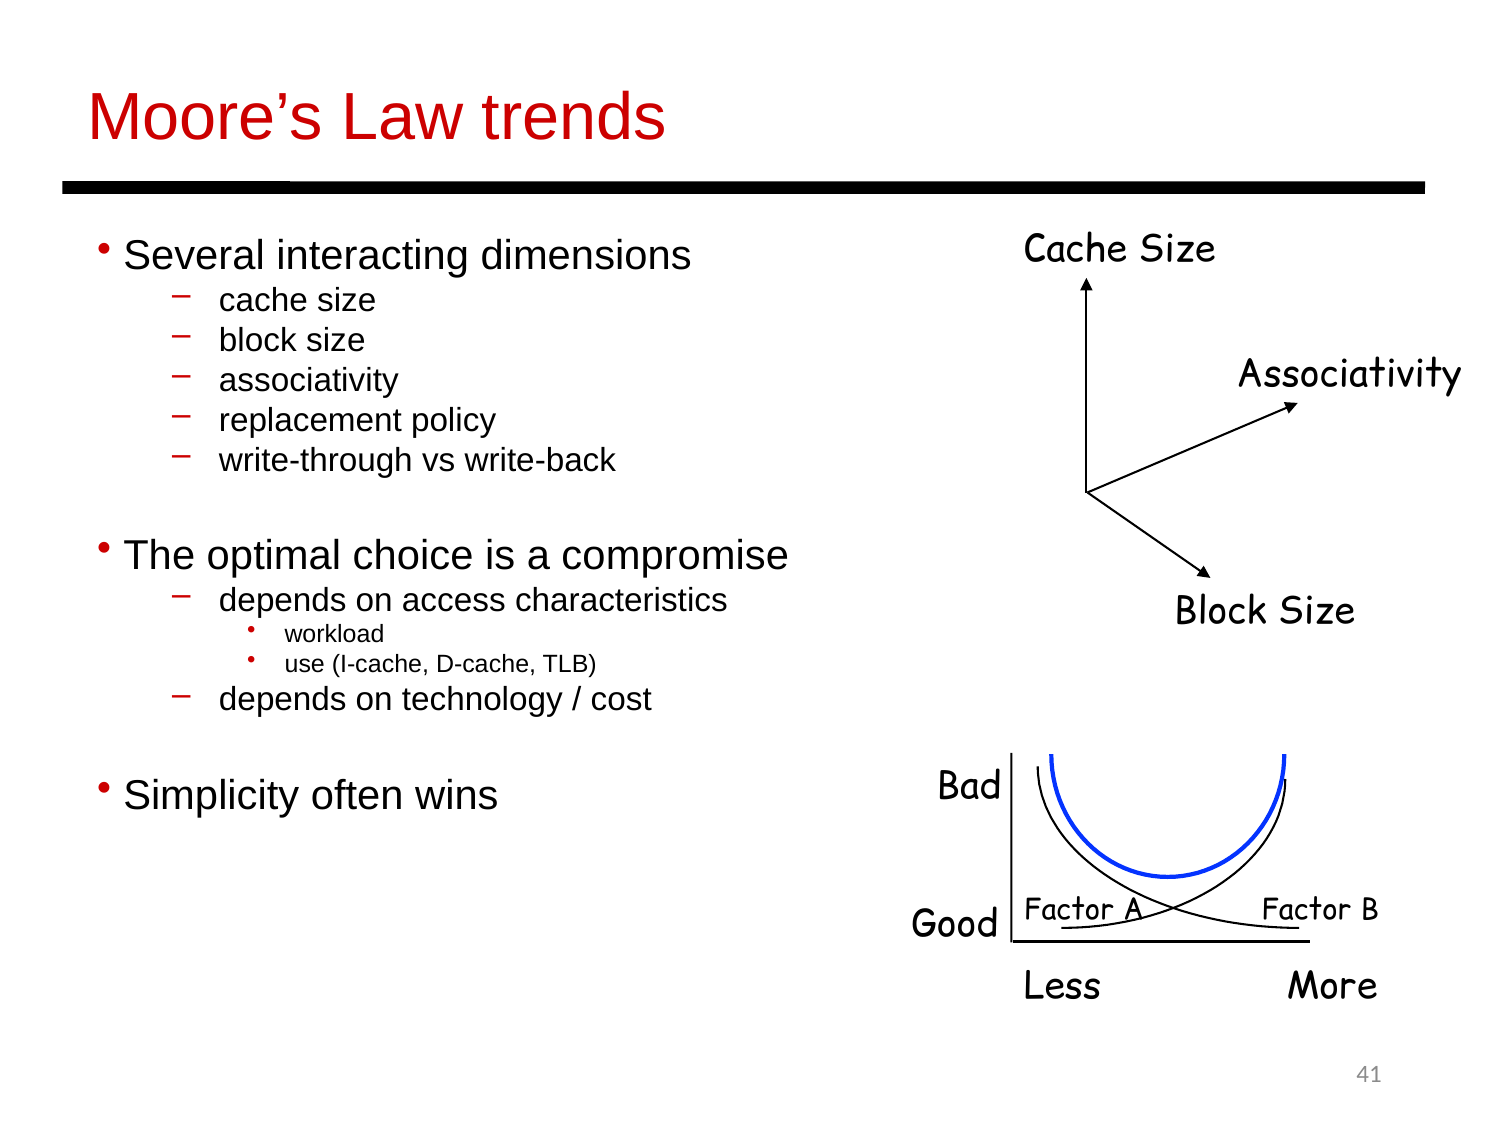

Moore’s Law trends

 Several interacting dimensions
cache size
block size
associativity
replacement policy
write-through vs write-back

 The optimal choice is a compromise
depends on access characteristics
workload
use (I-cache, D-cache, TLB)
depends on technology / cost

 Simplicity often wins

Cache Size

Associativity

Block Size

Bad

Factor A
Factor B
Good

Less
More
41